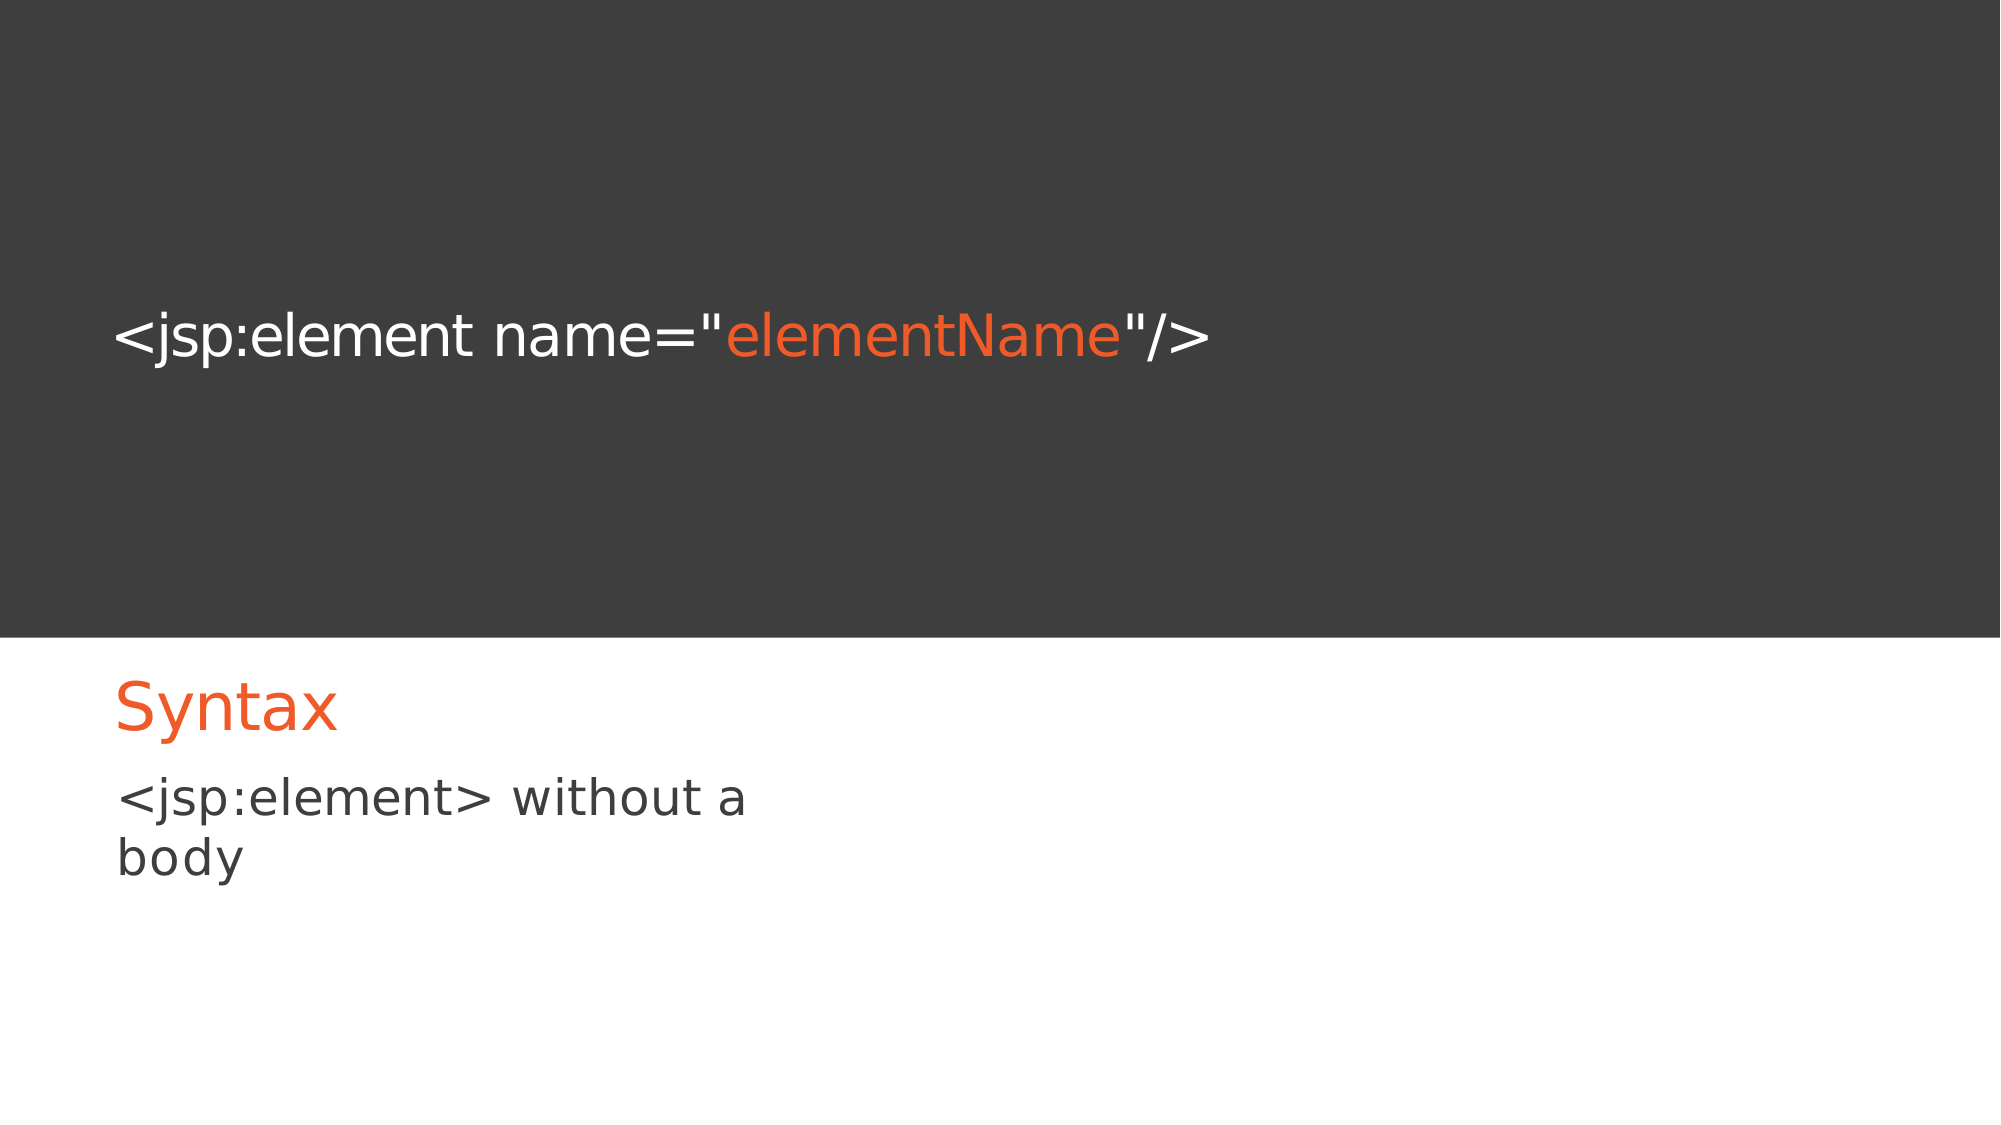

# <jsp:element name="elementName"/>
Syntax
<jsp:element> without a body
62